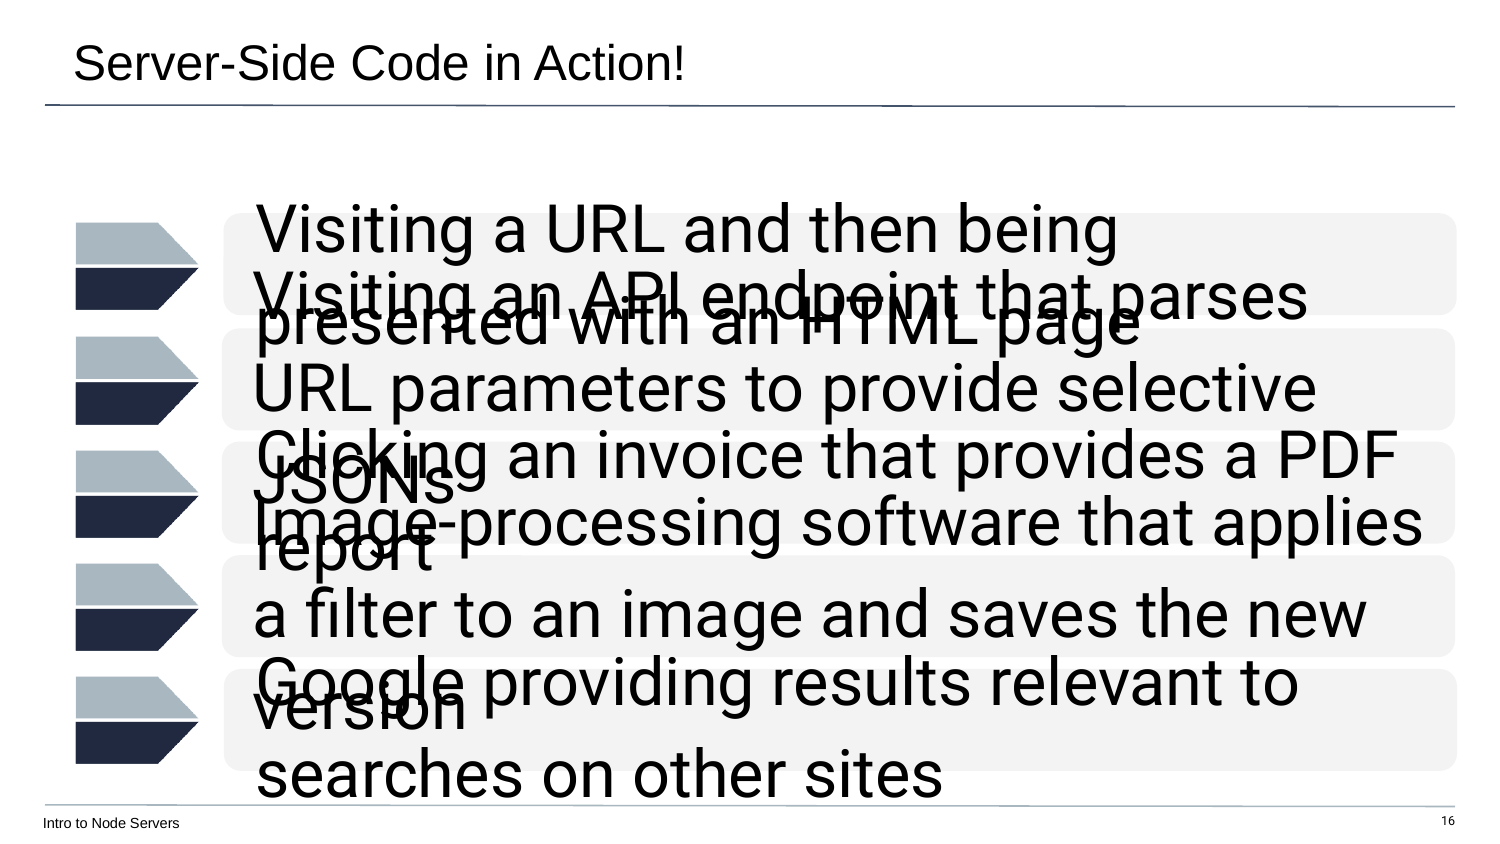

# Server-Side Code in Action!
Visiting a URL and then being presented with an HTML page
Visiting an API endpoint that parses URL parameters to provide selective JSONs
Clicking an invoice that provides a PDF report
Image-processing software that applies a filter to an image and saves the new version
Google providing results relevant to searches on other sites
Intro to Node Servers